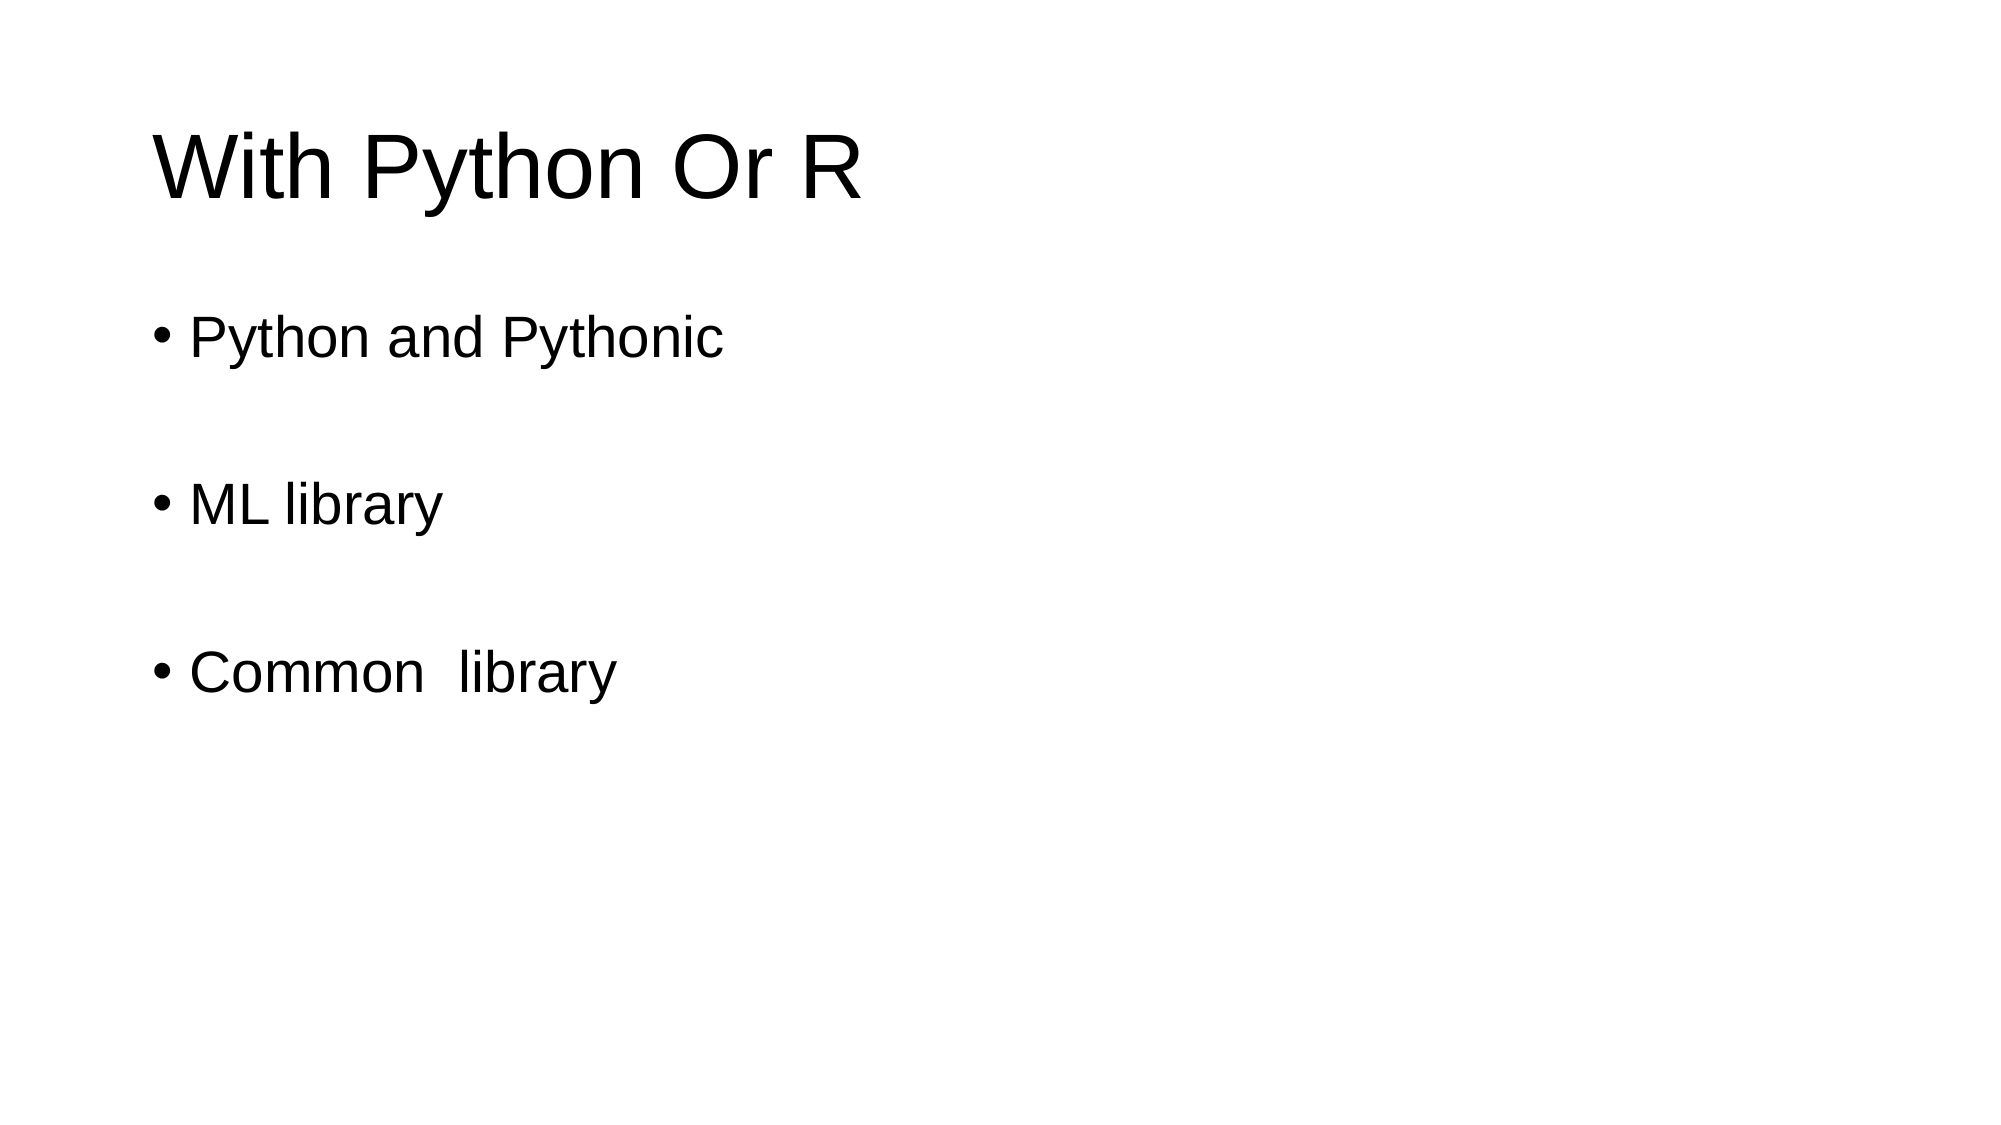

# With Python Or R
Python and Pythonic

ML library

Common  library